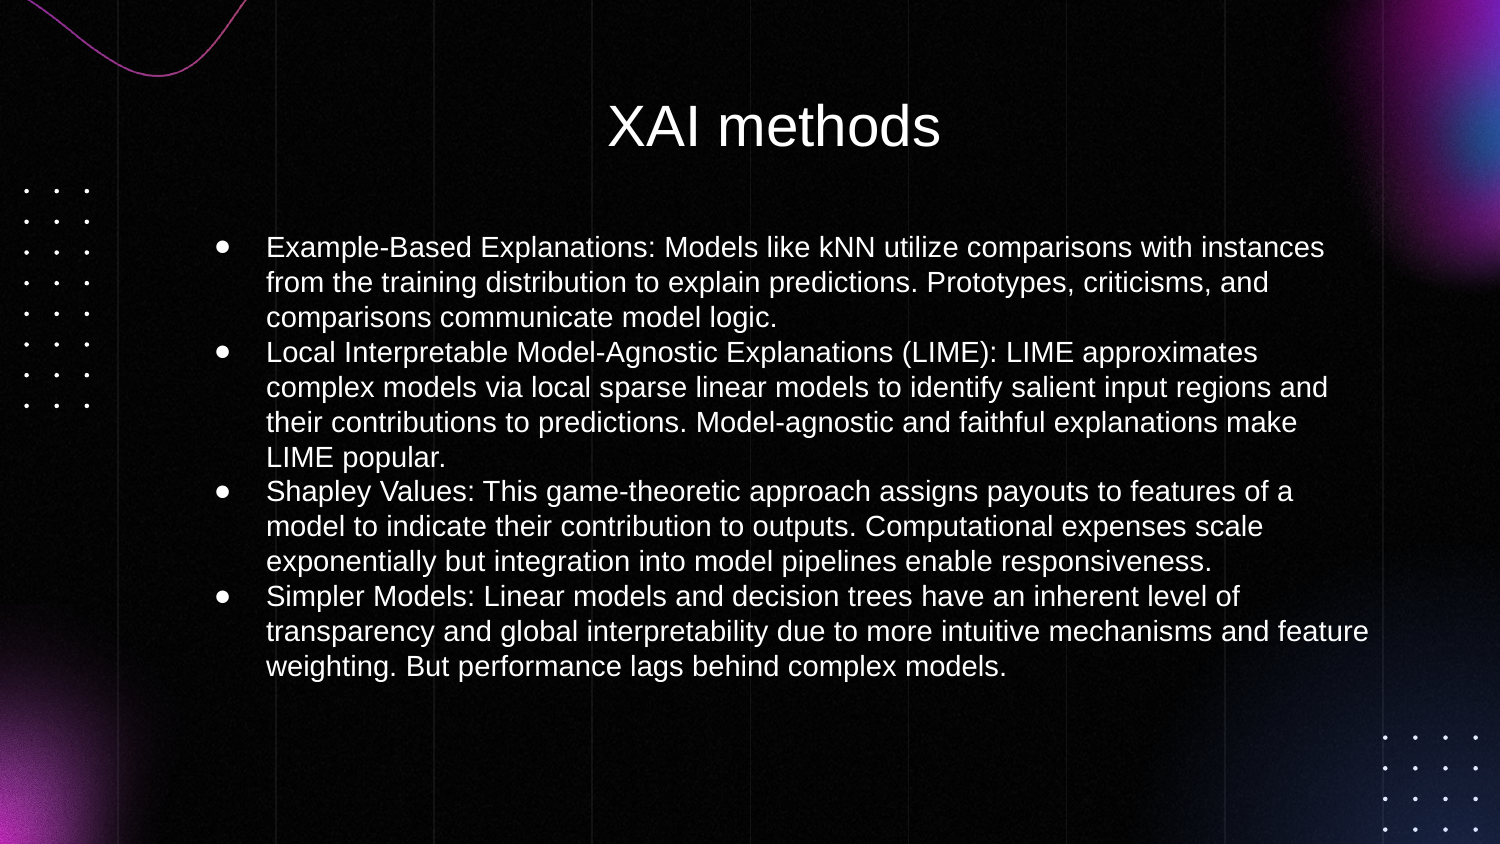

# XAI methods

Example-Based Explanations: Models like kNN utilize comparisons with instances from the training distribution to explain predictions. Prototypes, criticisms, and comparisons communicate model logic.
Local Interpretable Model-Agnostic Explanations (LIME): LIME approximates complex models via local sparse linear models to identify salient input regions and their contributions to predictions. Model-agnostic and faithful explanations make LIME popular.
Shapley Values: This game-theoretic approach assigns payouts to features of a model to indicate their contribution to outputs. Computational expenses scale exponentially but integration into model pipelines enable responsiveness.
Simpler Models: Linear models and decision trees have an inherent level of transparency and global interpretability due to more intuitive mechanisms and feature weighting. But performance lags behind complex models.